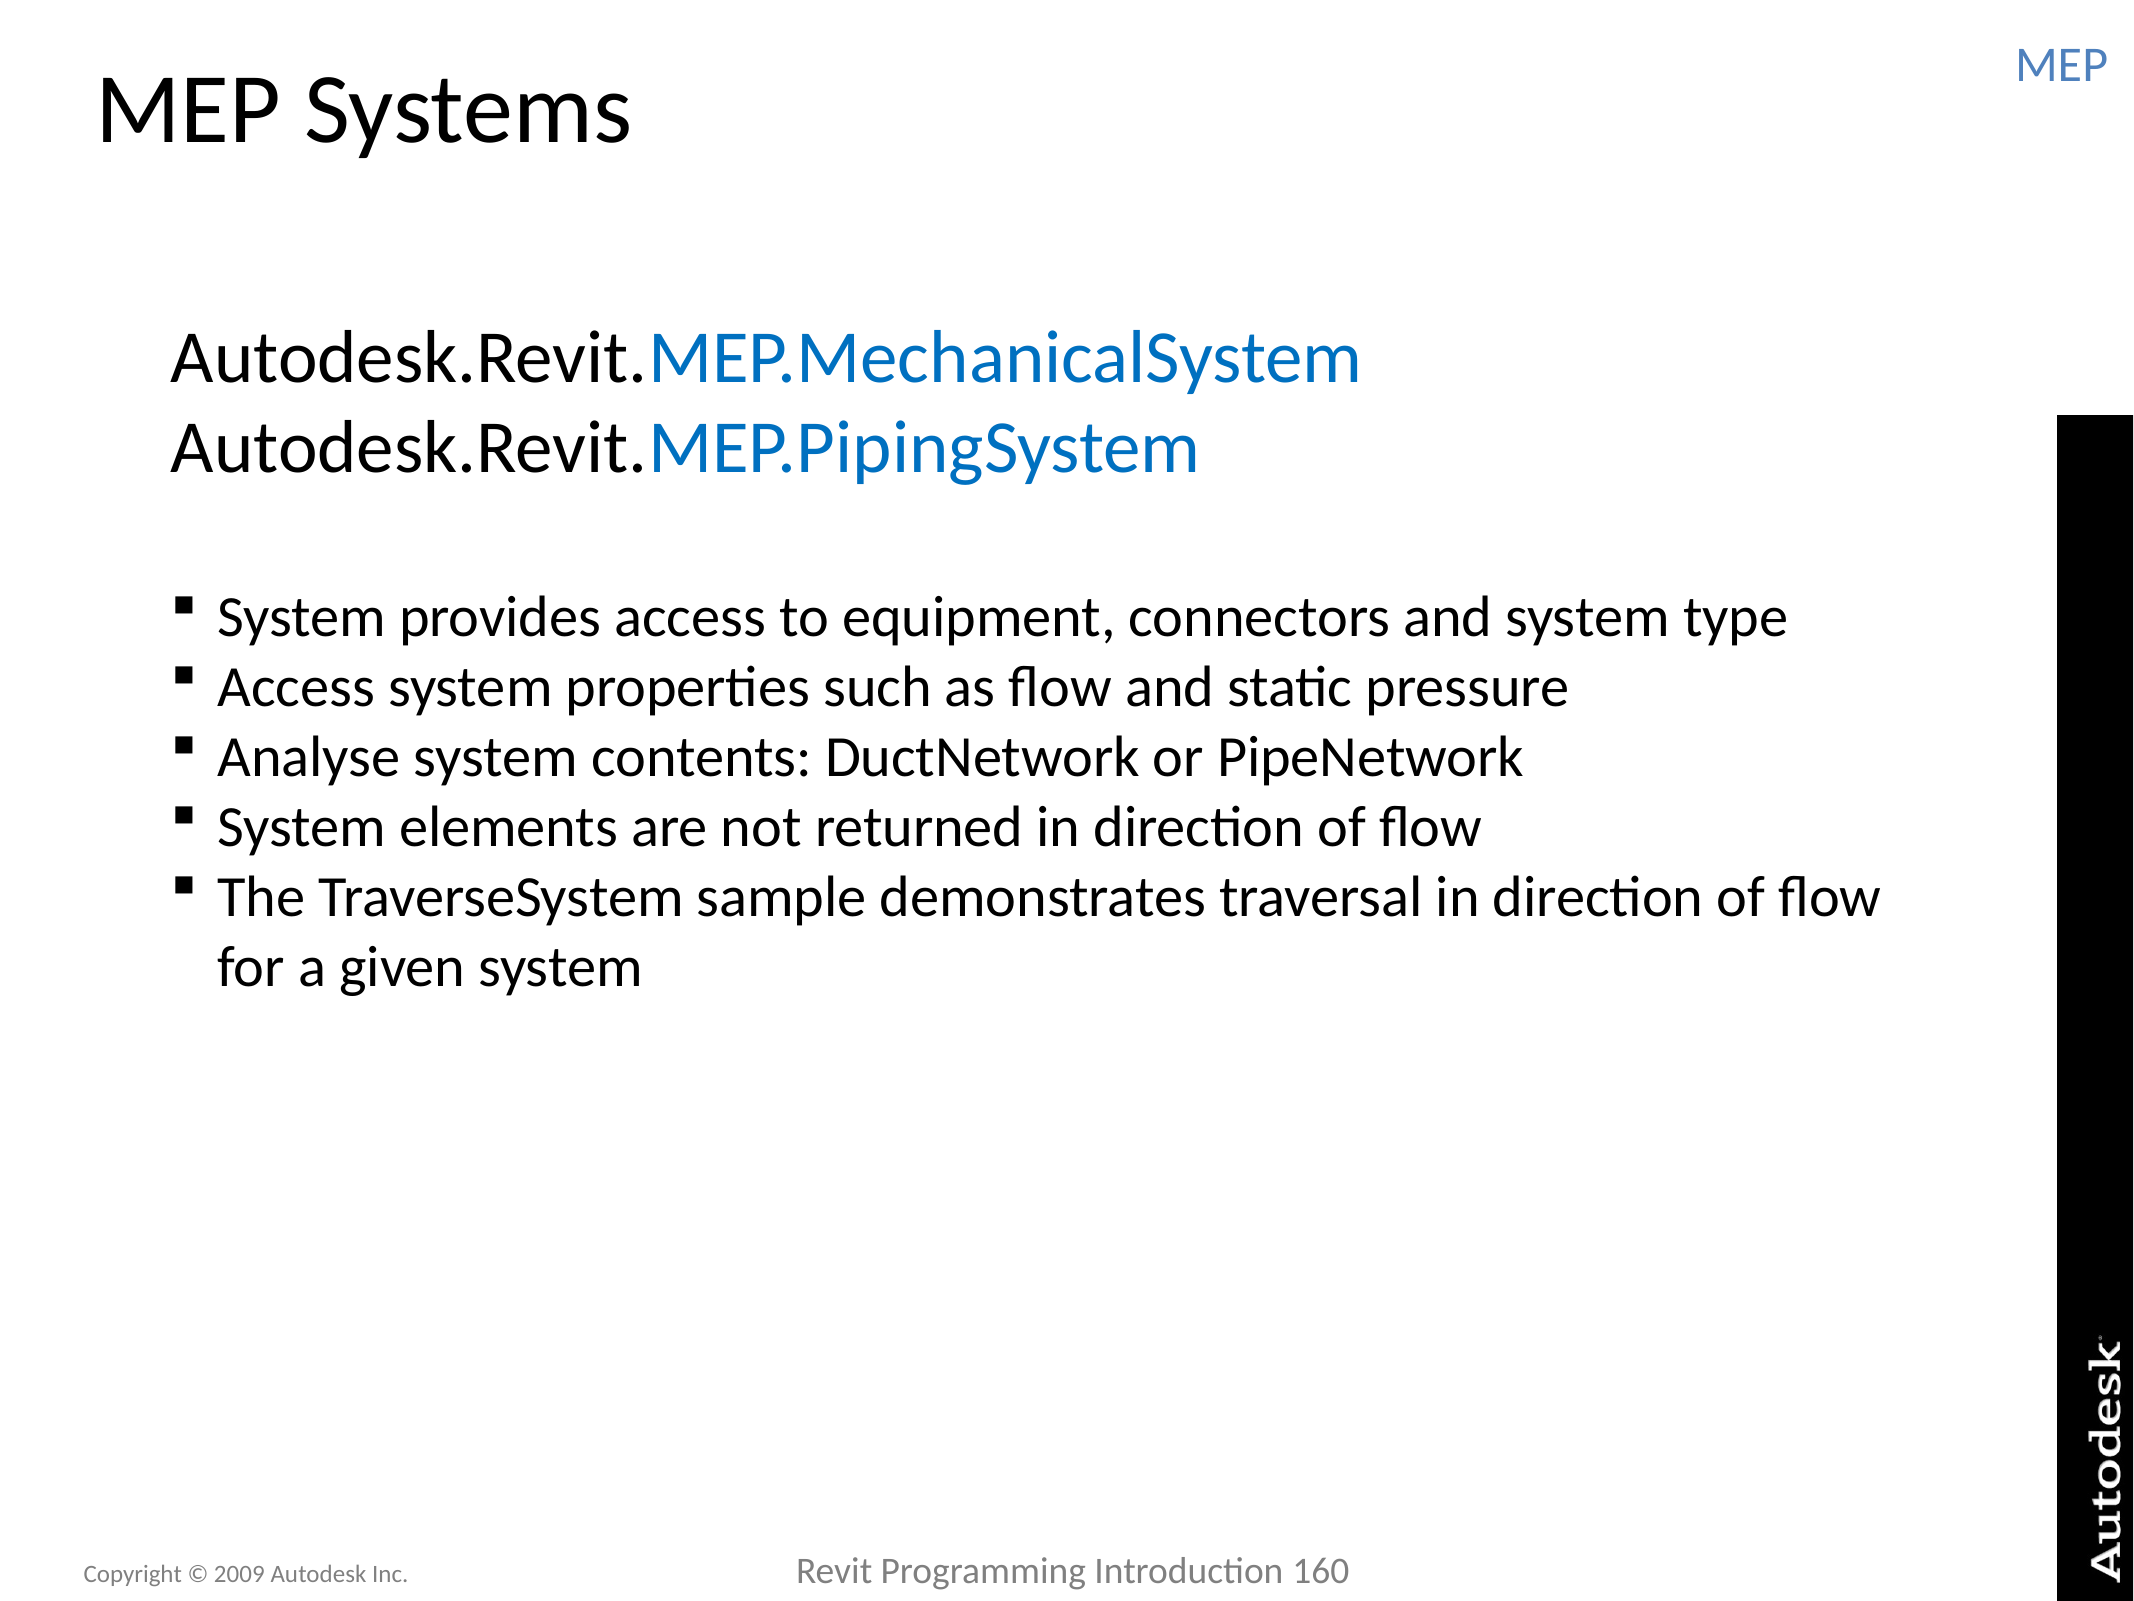

# MEP Systems
MEP
Autodesk.Revit.MEP.MechanicalSystem
Autodesk.Revit.MEP.PipingSystem

System provides access to equipment, connectors and system type
Access system properties such as flow and static pressure
Analyse system contents: DuctNetwork or PipeNetwork
System elements are not returned in direction of flow
The TraverseSystem sample demonstrates traversal in direction of flow for a given system